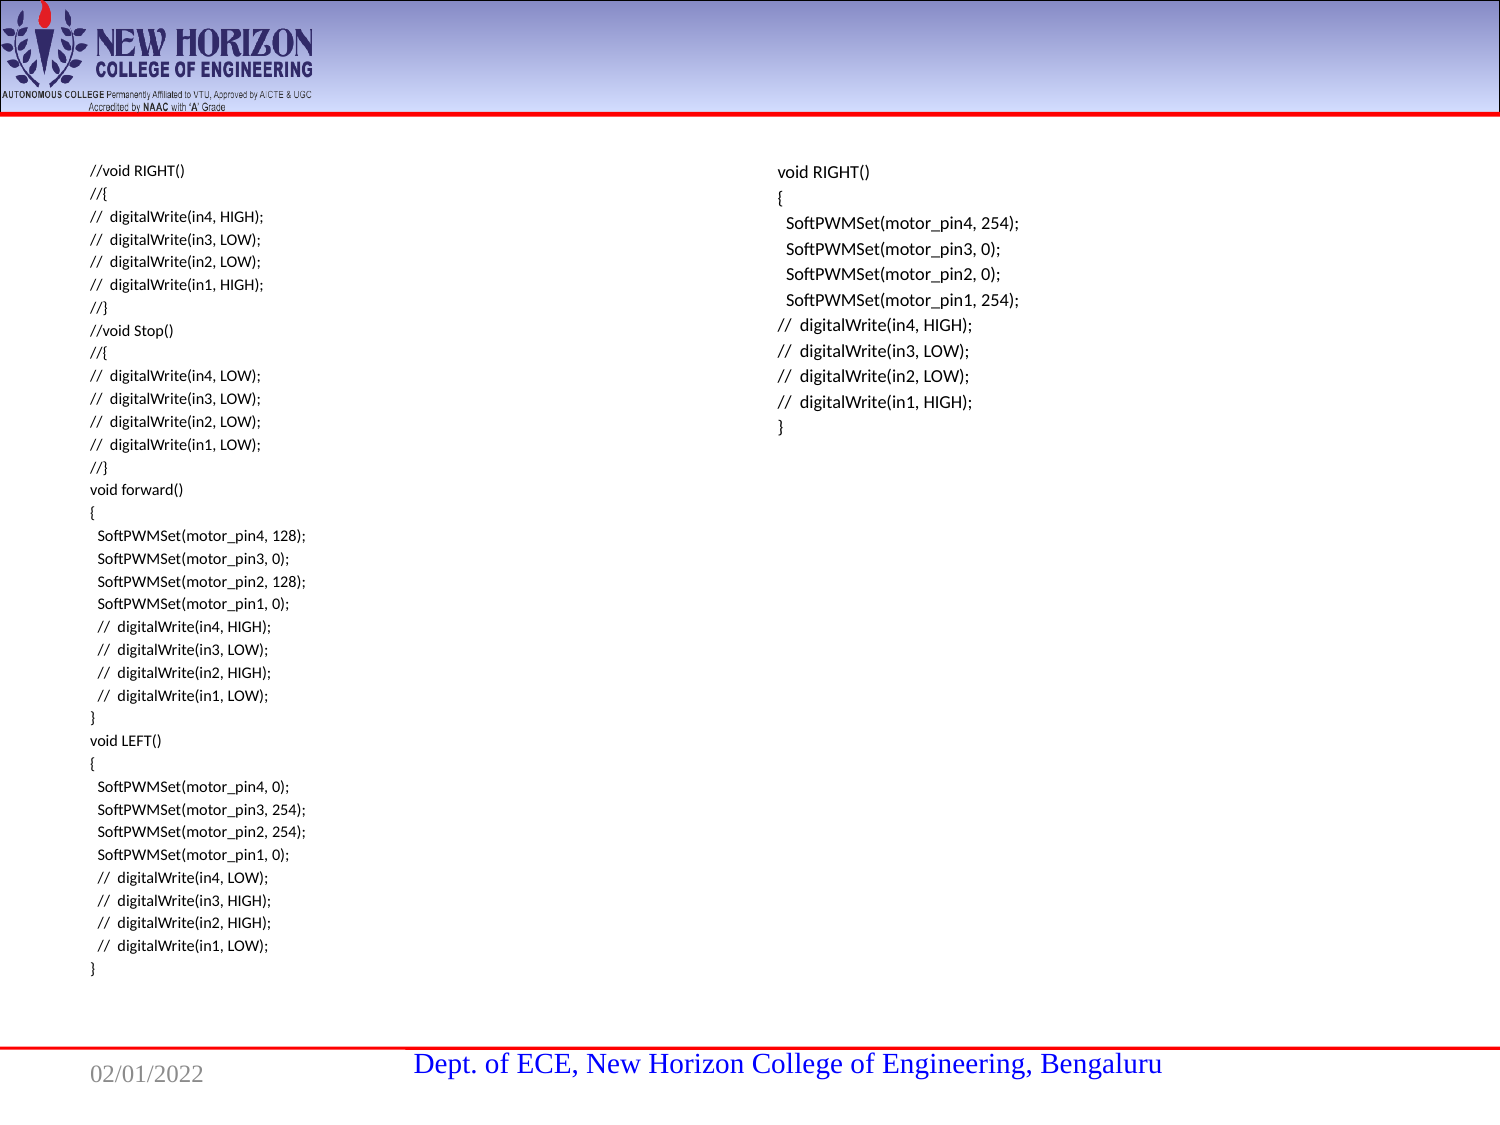

#
//void RIGHT()
//{
//  digitalWrite(in4, HIGH);
//  digitalWrite(in3, LOW);
//  digitalWrite(in2, LOW);
//  digitalWrite(in1, HIGH);
//}
//void Stop()
//{
//  digitalWrite(in4, LOW);
//  digitalWrite(in3, LOW);
//  digitalWrite(in2, LOW);
//  digitalWrite(in1, LOW);
//}
void forward()
{
  SoftPWMSet(motor_pin4, 128);
  SoftPWMSet(motor_pin3, 0);
  SoftPWMSet(motor_pin2, 128);
  SoftPWMSet(motor_pin1, 0);
  //  digitalWrite(in4, HIGH);
  //  digitalWrite(in3, LOW);
  //  digitalWrite(in2, HIGH);
  //  digitalWrite(in1, LOW);
}
void LEFT()
{
  SoftPWMSet(motor_pin4, 0);
  SoftPWMSet(motor_pin3, 254);
  SoftPWMSet(motor_pin2, 254);
  SoftPWMSet(motor_pin1, 0);
  //  digitalWrite(in4, LOW);
  //  digitalWrite(in3, HIGH);
  //  digitalWrite(in2, HIGH);
  //  digitalWrite(in1, LOW);
}

void RIGHT()
{
  SoftPWMSet(motor_pin4, 254);
  SoftPWMSet(motor_pin3, 0);
  SoftPWMSet(motor_pin2, 0);
  SoftPWMSet(motor_pin1, 254);
//  digitalWrite(in4, HIGH);
//  digitalWrite(in3, LOW);
//  digitalWrite(in2, LOW);
//  digitalWrite(in1, HIGH);
}

02/01/2022
14